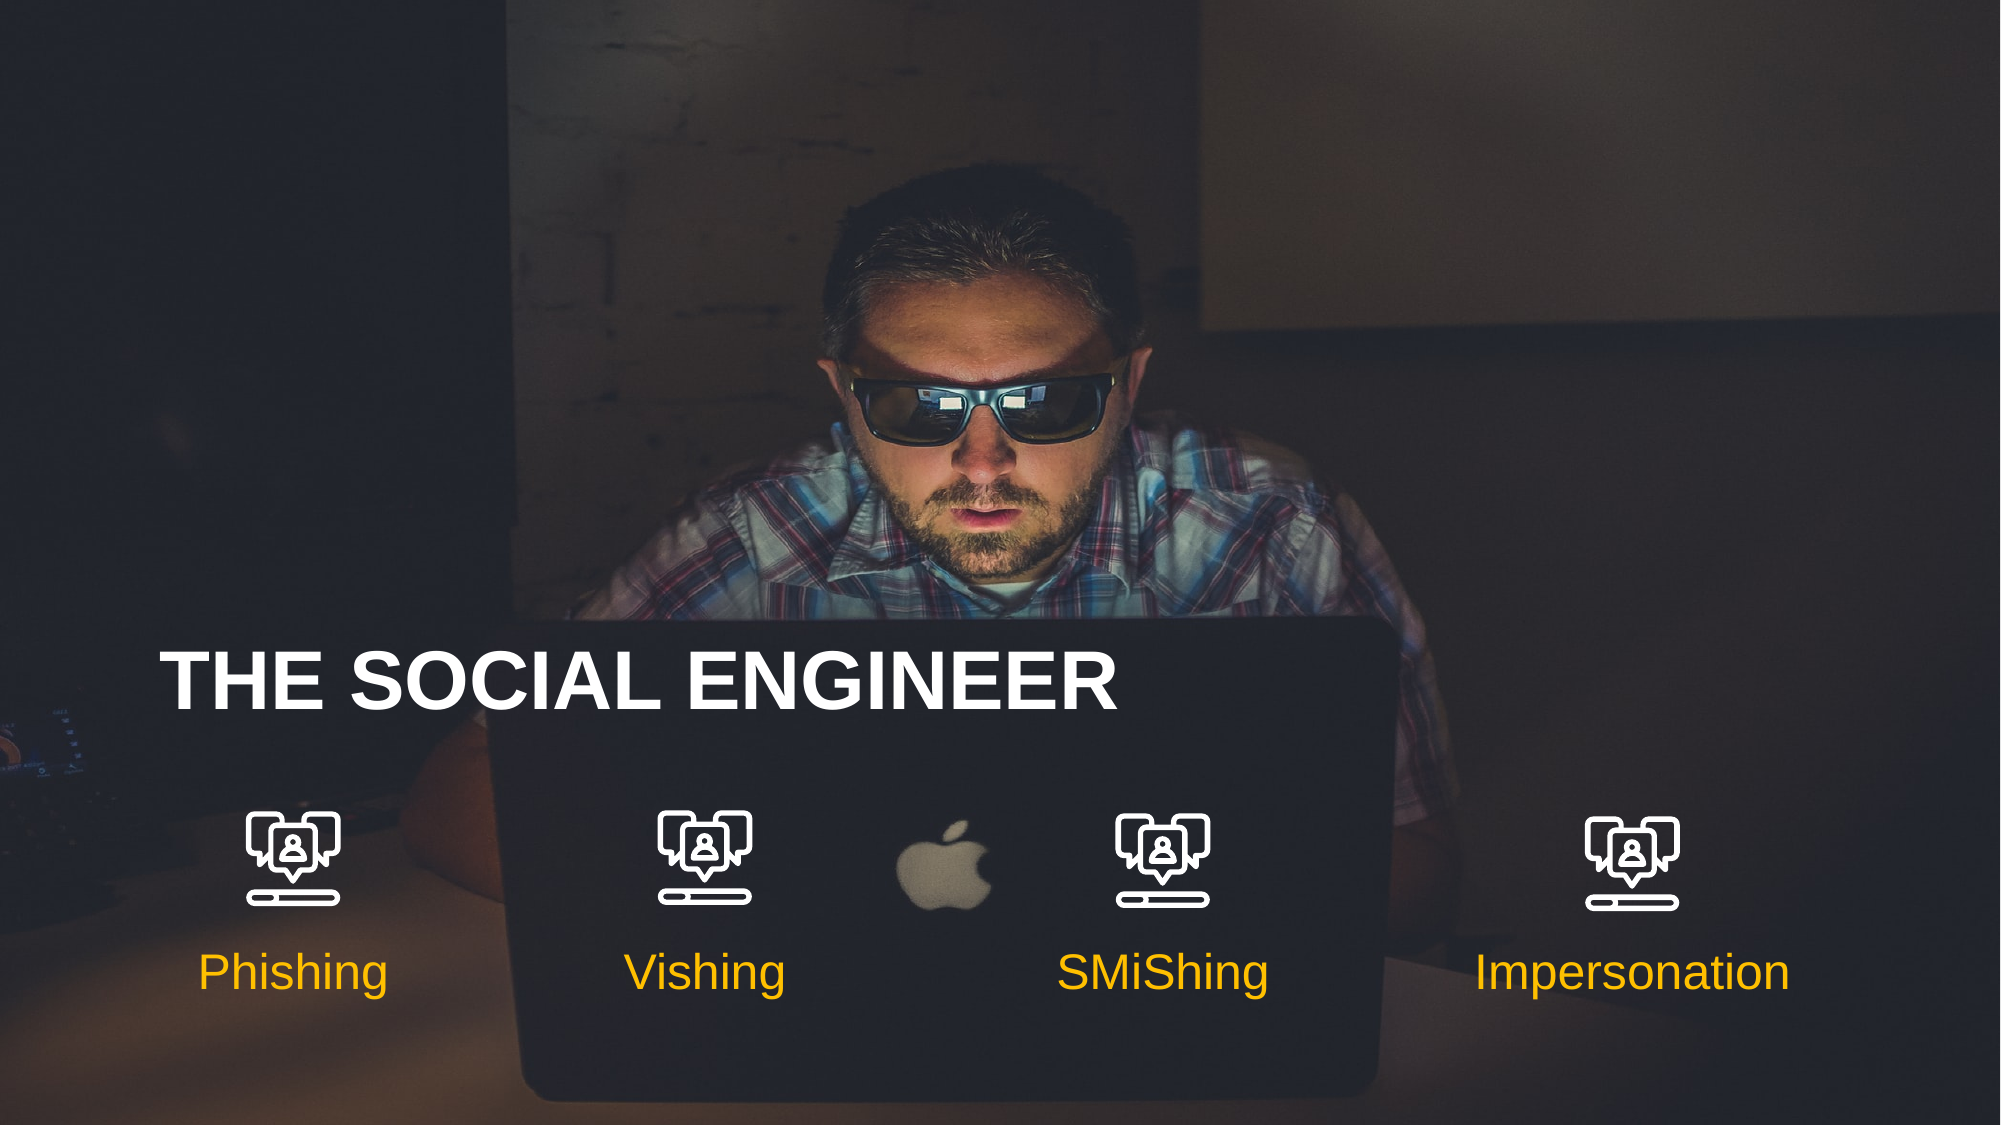

THE SOCIAL ENGINEER

SMiShing
Impersonation
Phishing
Vishing